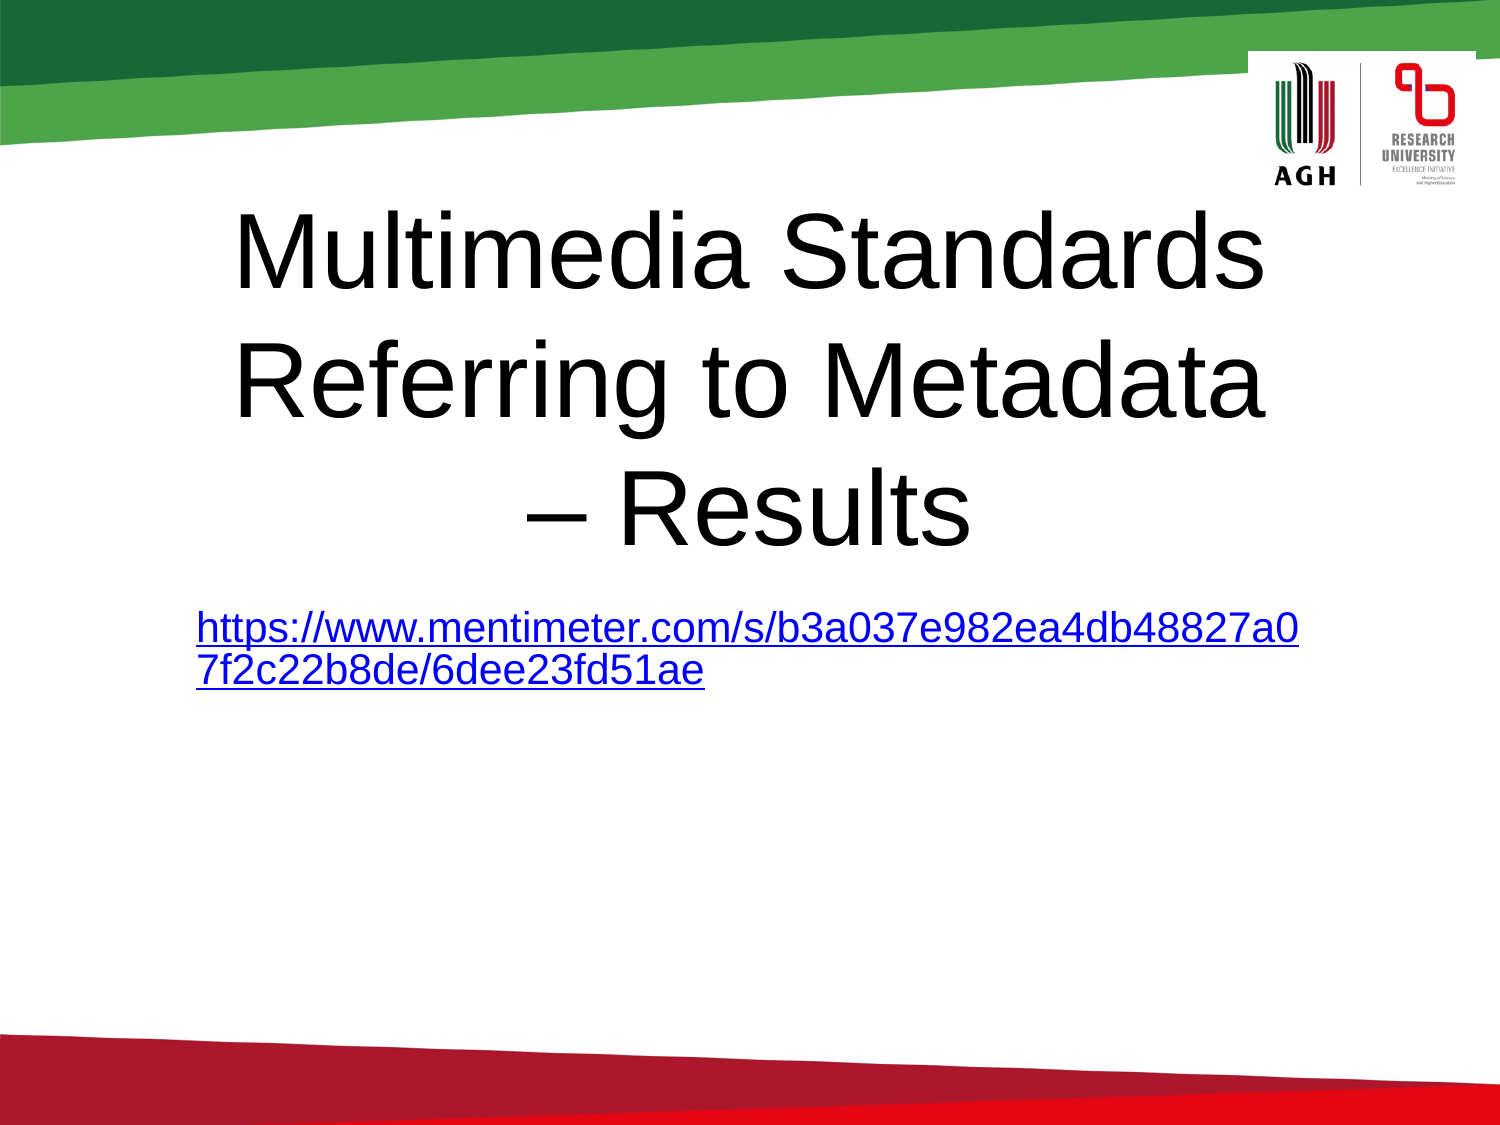

# Multimedia Standards Referring to Metadata – Results
https://www.mentimeter.com/s/b3a037e982ea4db48827a07f2c22b8de/6dee23fd51ae